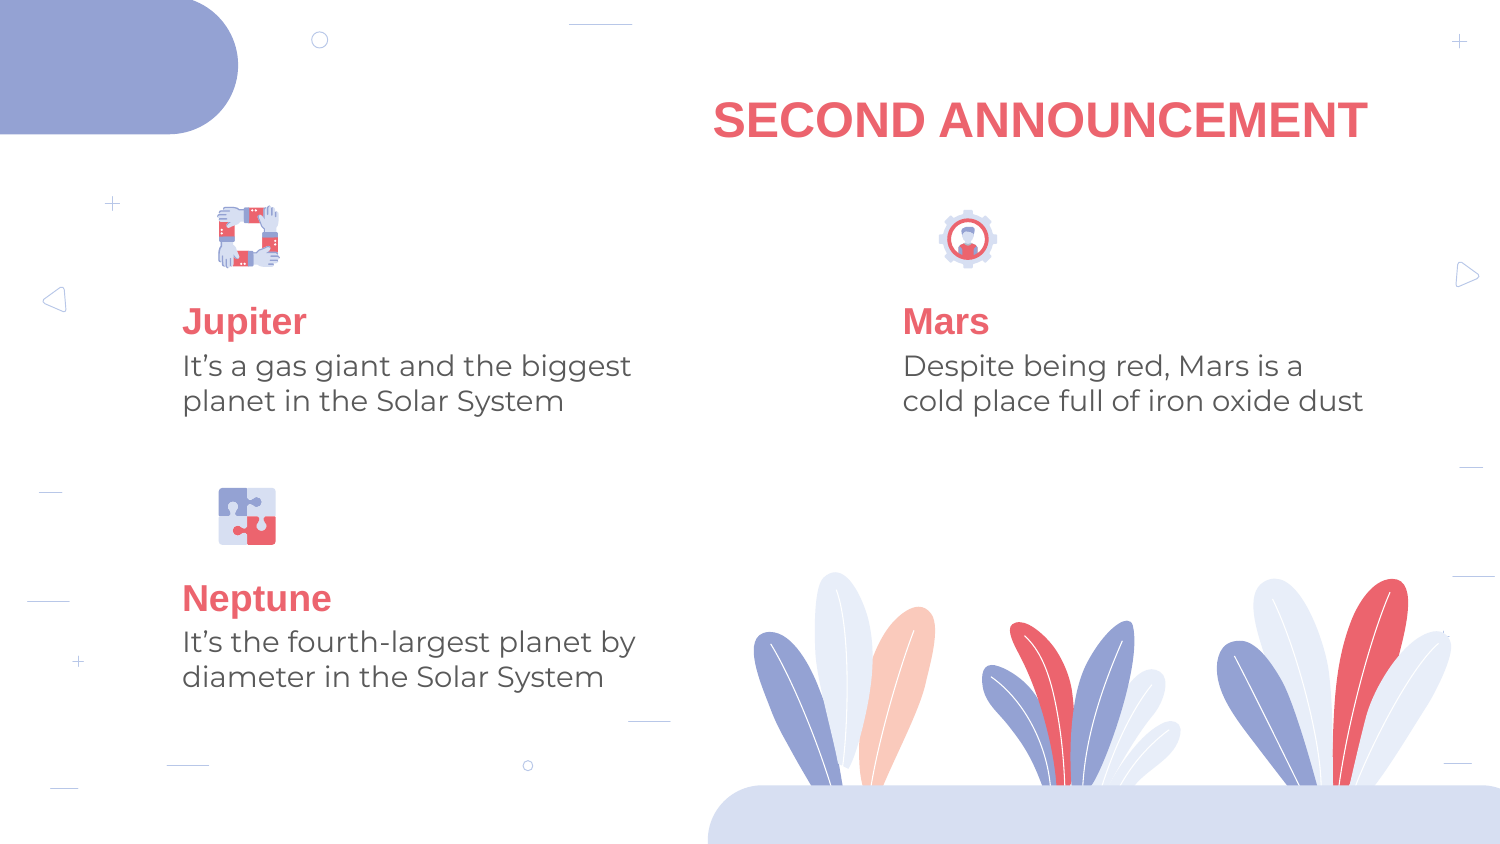

SECOND ANNOUNCEMENT

# Jupiter
Mars
It’s a gas giant and the biggest planet in the Solar System
Despite being red, Mars is a cold place full of iron oxide dust

Neptune

It’s the fourth-largest planet by diameter in the Solar System